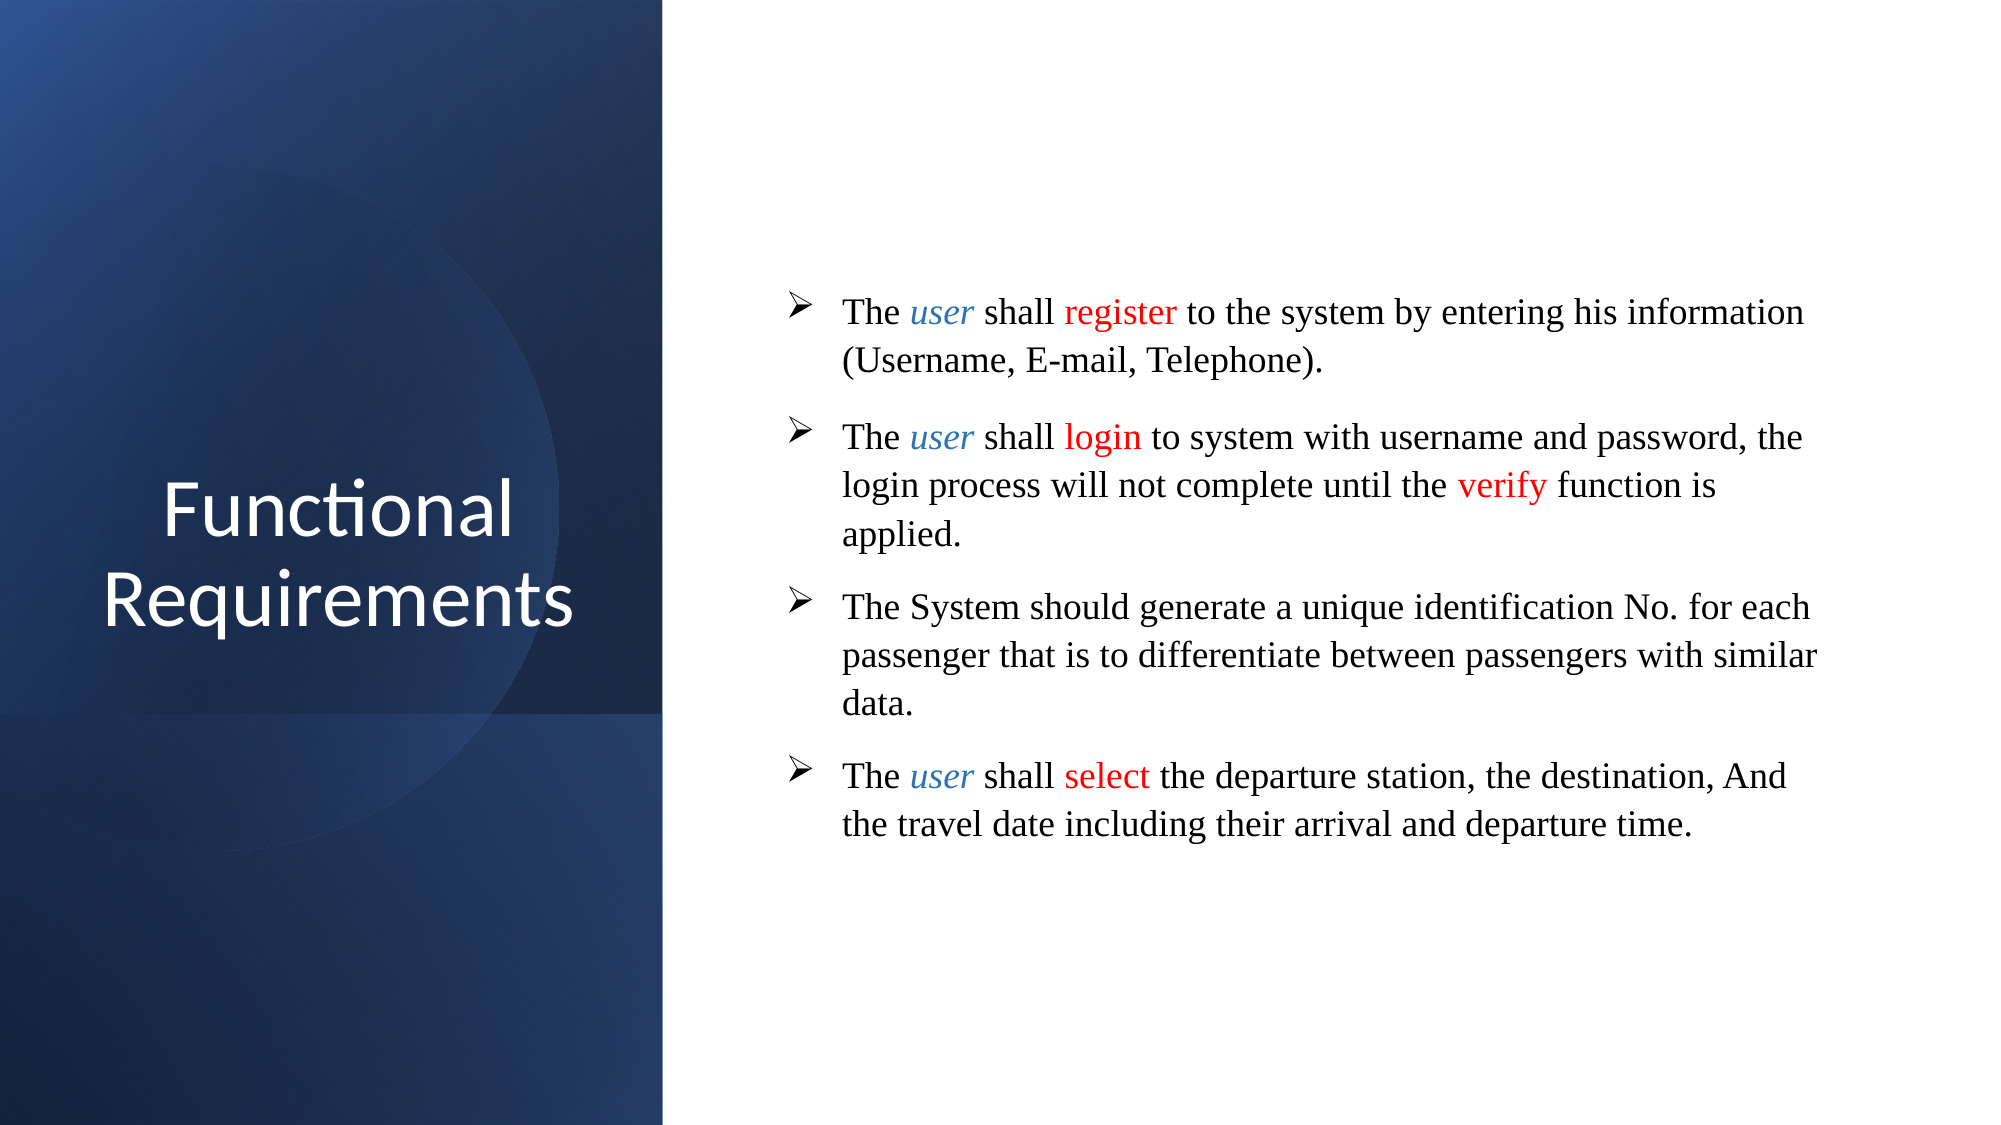

Functional Requirements
The user shall register to the system by entering his information (Username, E-mail, Telephone).
The user shall login to system with username and password, the login process will not complete until the verify function is applied.
The System should generate a unique identification No. for each passenger that is to differentiate between passengers with similar data.
The user shall select the departure station, the destination, And the travel date including their arrival and departure time.